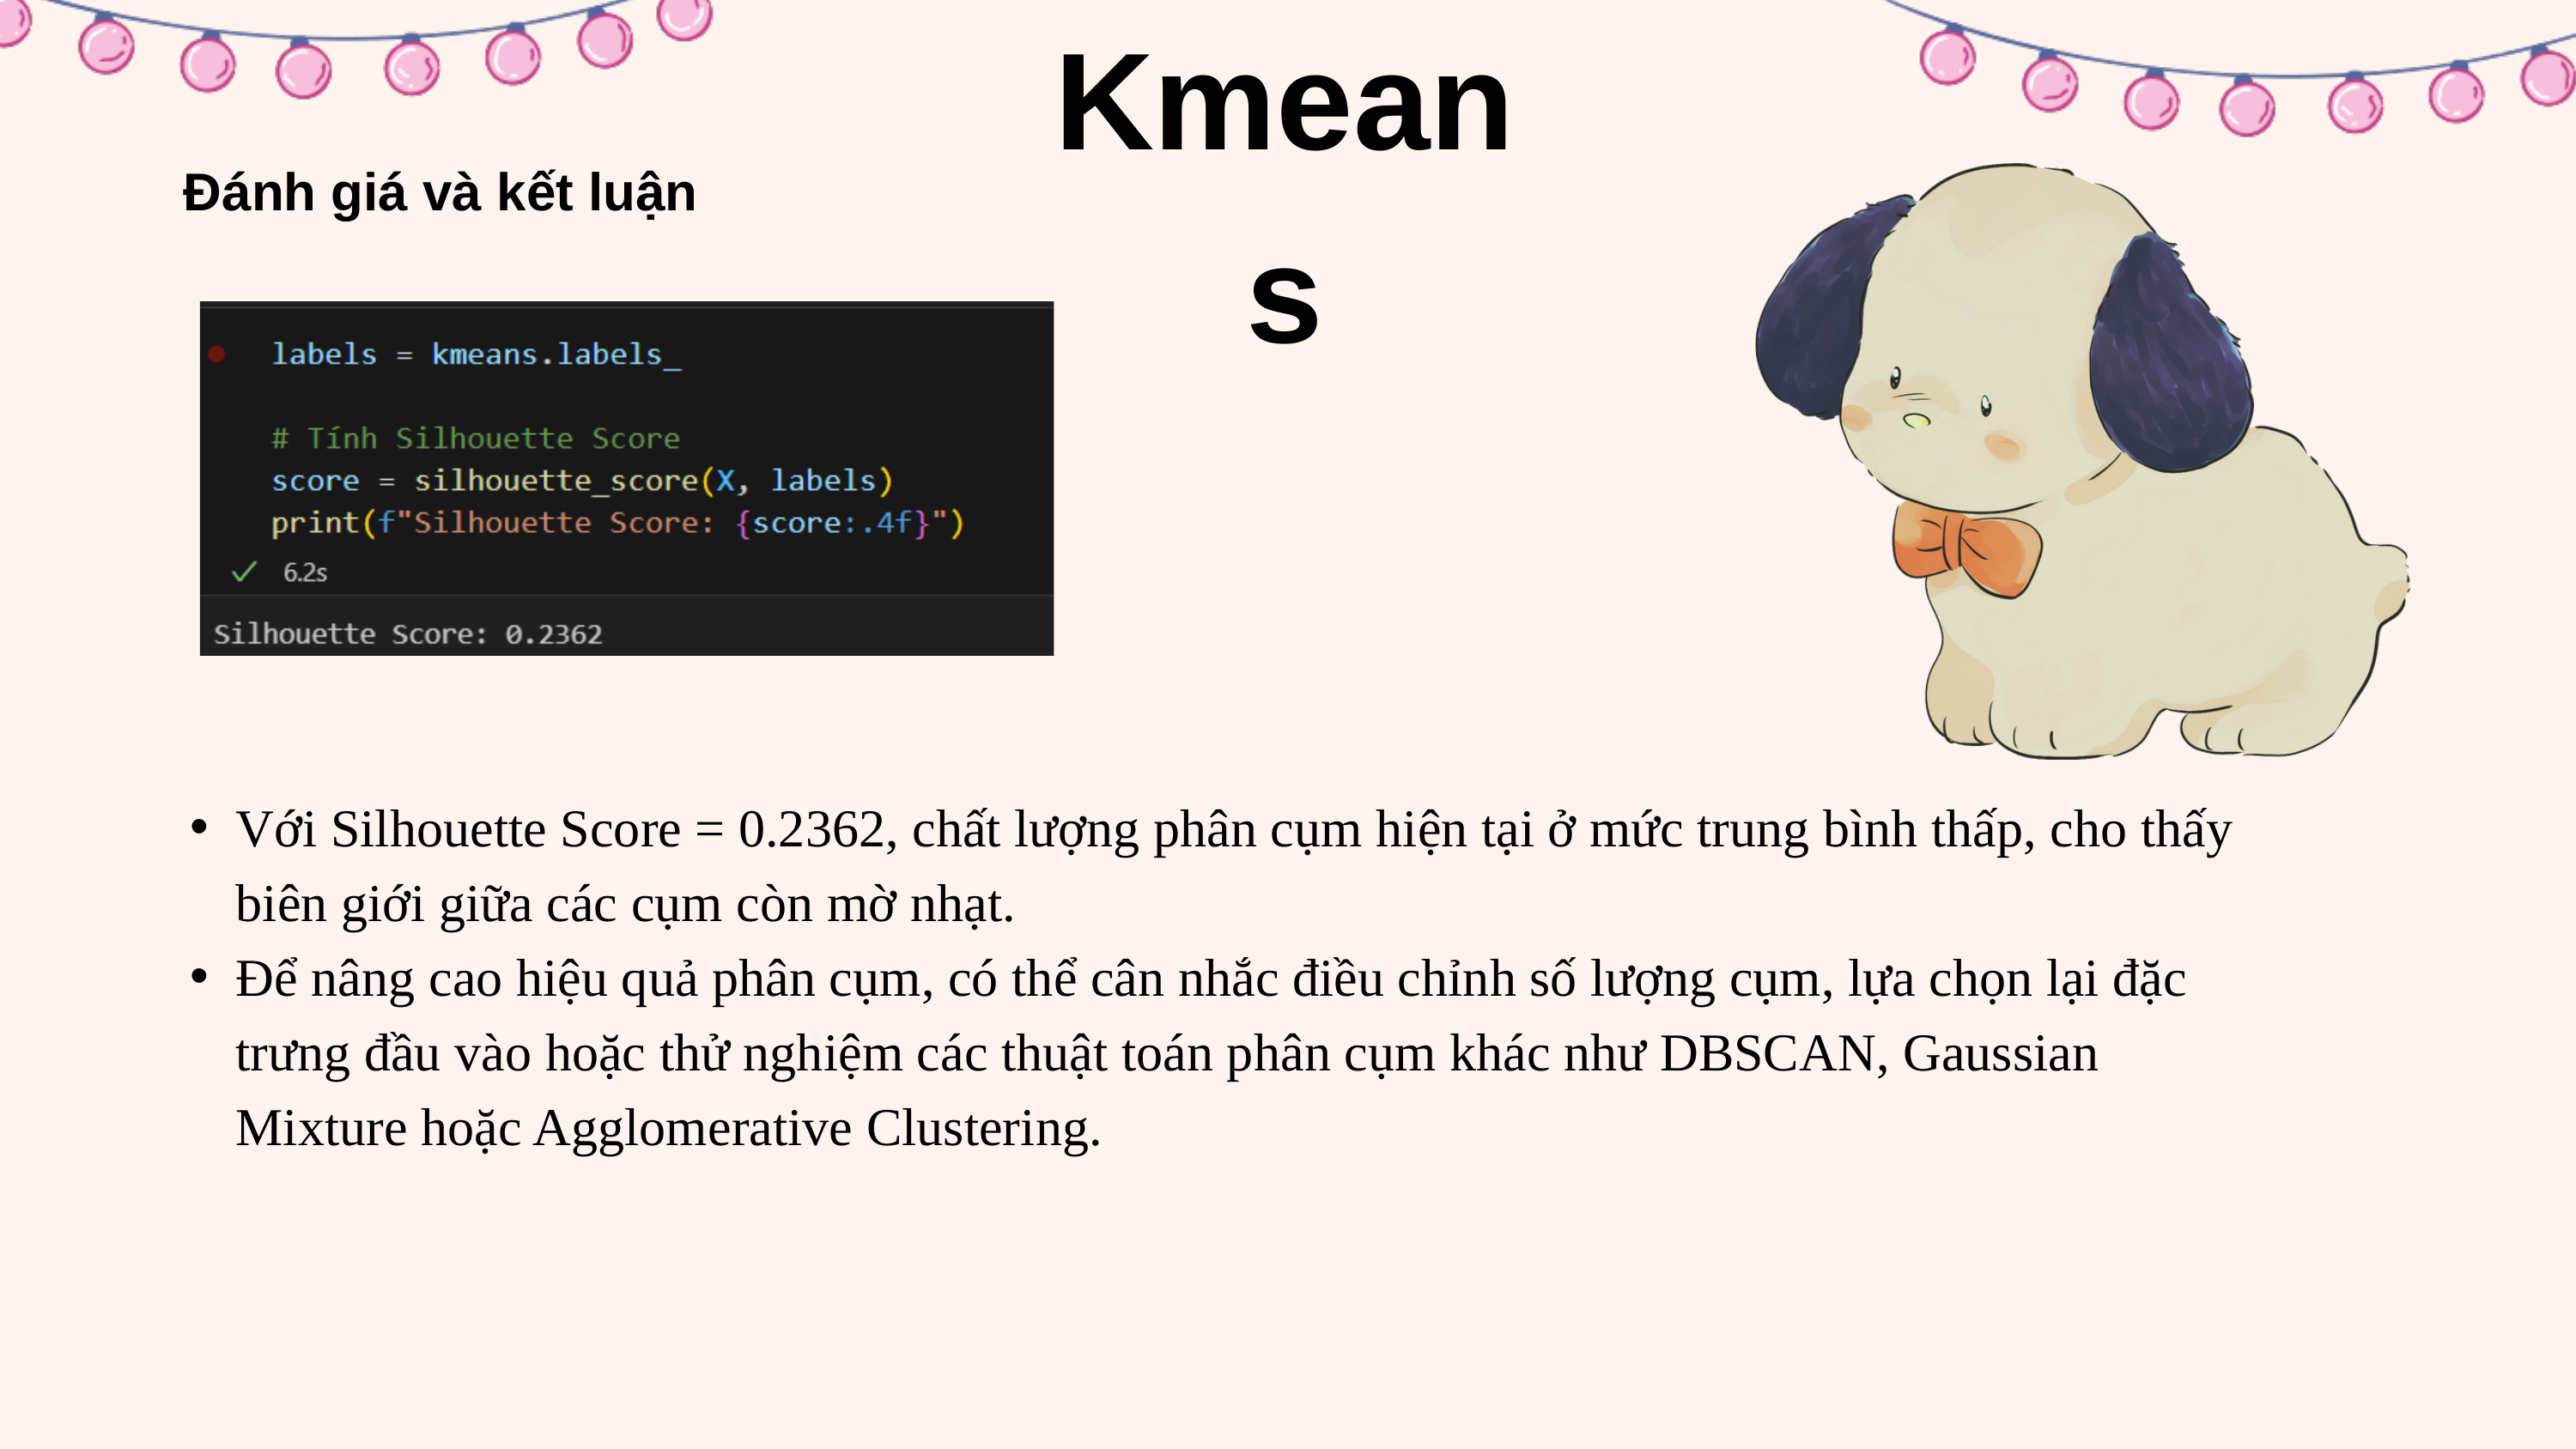

Kmeans

Đánh giá và kết luận

Với Silhouette Score = 0.2362, chất lượng phân cụm hiện tại ở mức trung bình thấp, cho thấy biên giới giữa các cụm còn mờ nhạt.
Để nâng cao hiệu quả phân cụm, có thể cân nhắc điều chỉnh số lượng cụm, lựa chọn lại đặc trưng đầu vào hoặc thử nghiệm các thuật toán phân cụm khác như DBSCAN, Gaussian Mixture hoặc Agglomerative Clustering.